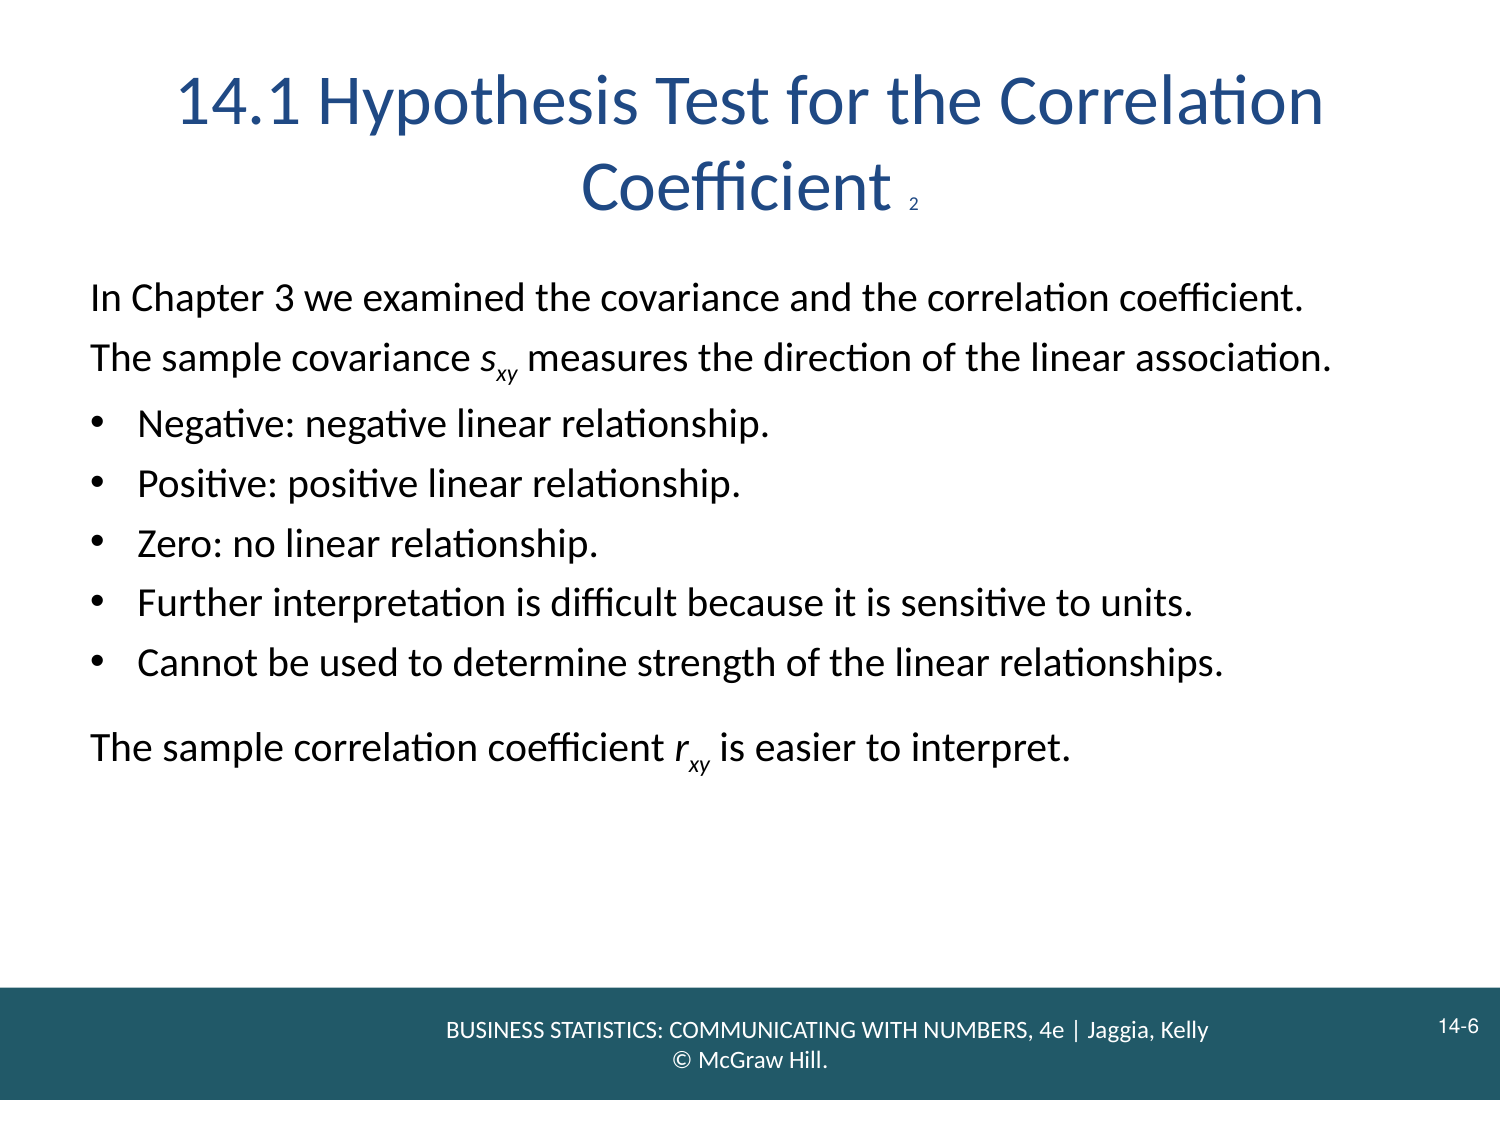

# 14.1 Hypothesis Test for the Correlation Coefficient 2
In Chapter 3 we examined the covariance and the correlation coefficient.
The sample covariance sxy measures the direction of the linear association.
Negative: negative linear relationship.
Positive: positive linear relationship.
Zero: no linear relationship.
Further interpretation is difficult because it is sensitive to units.
Cannot be used to determine strength of the linear relationships.
The sample correlation coefficient rxy is easier to interpret.